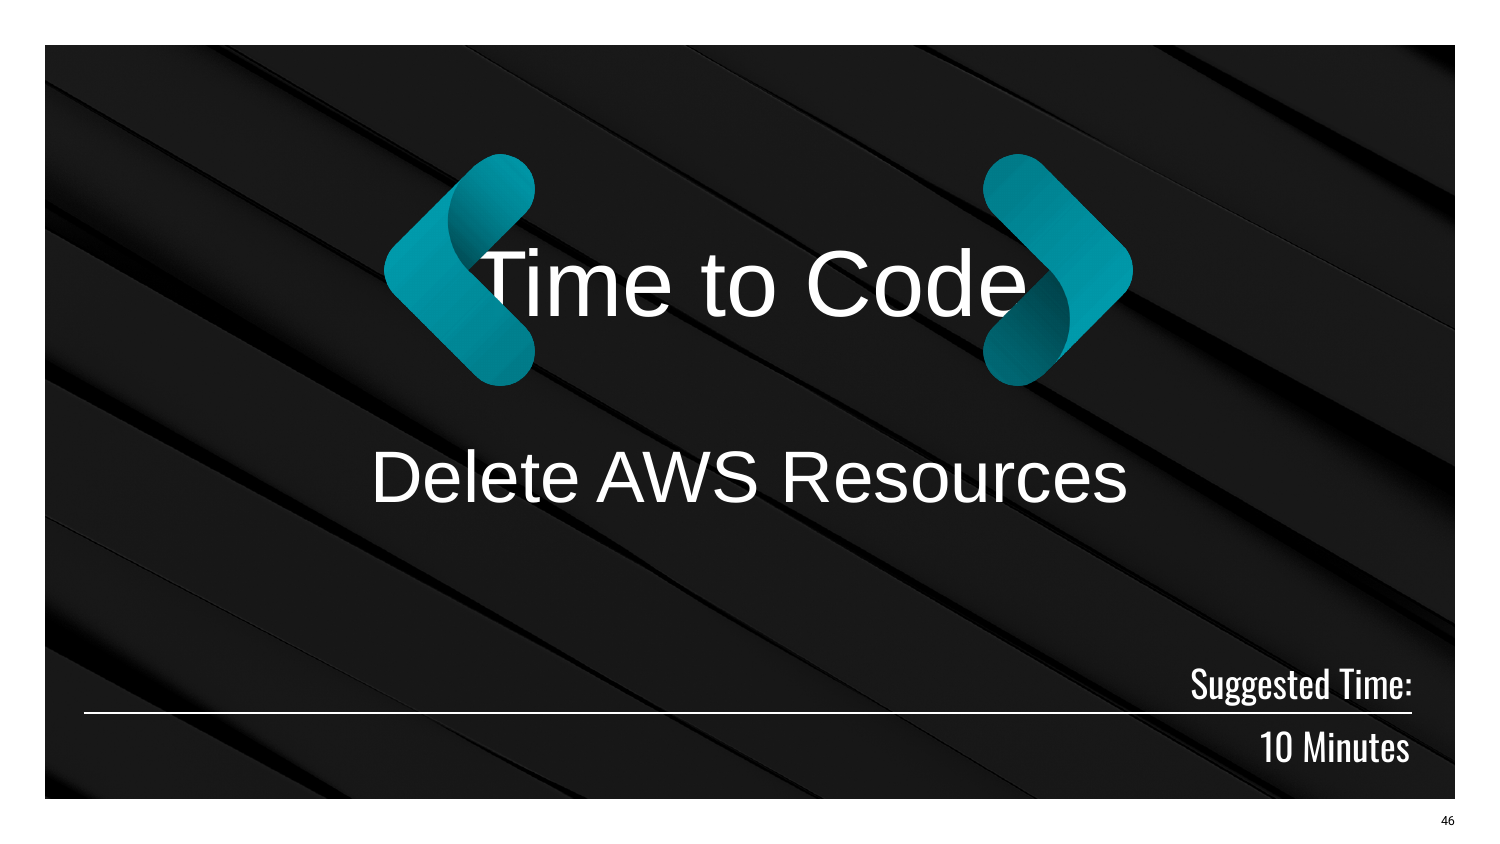

Delete AWS Resources
# 10 Minutes

46